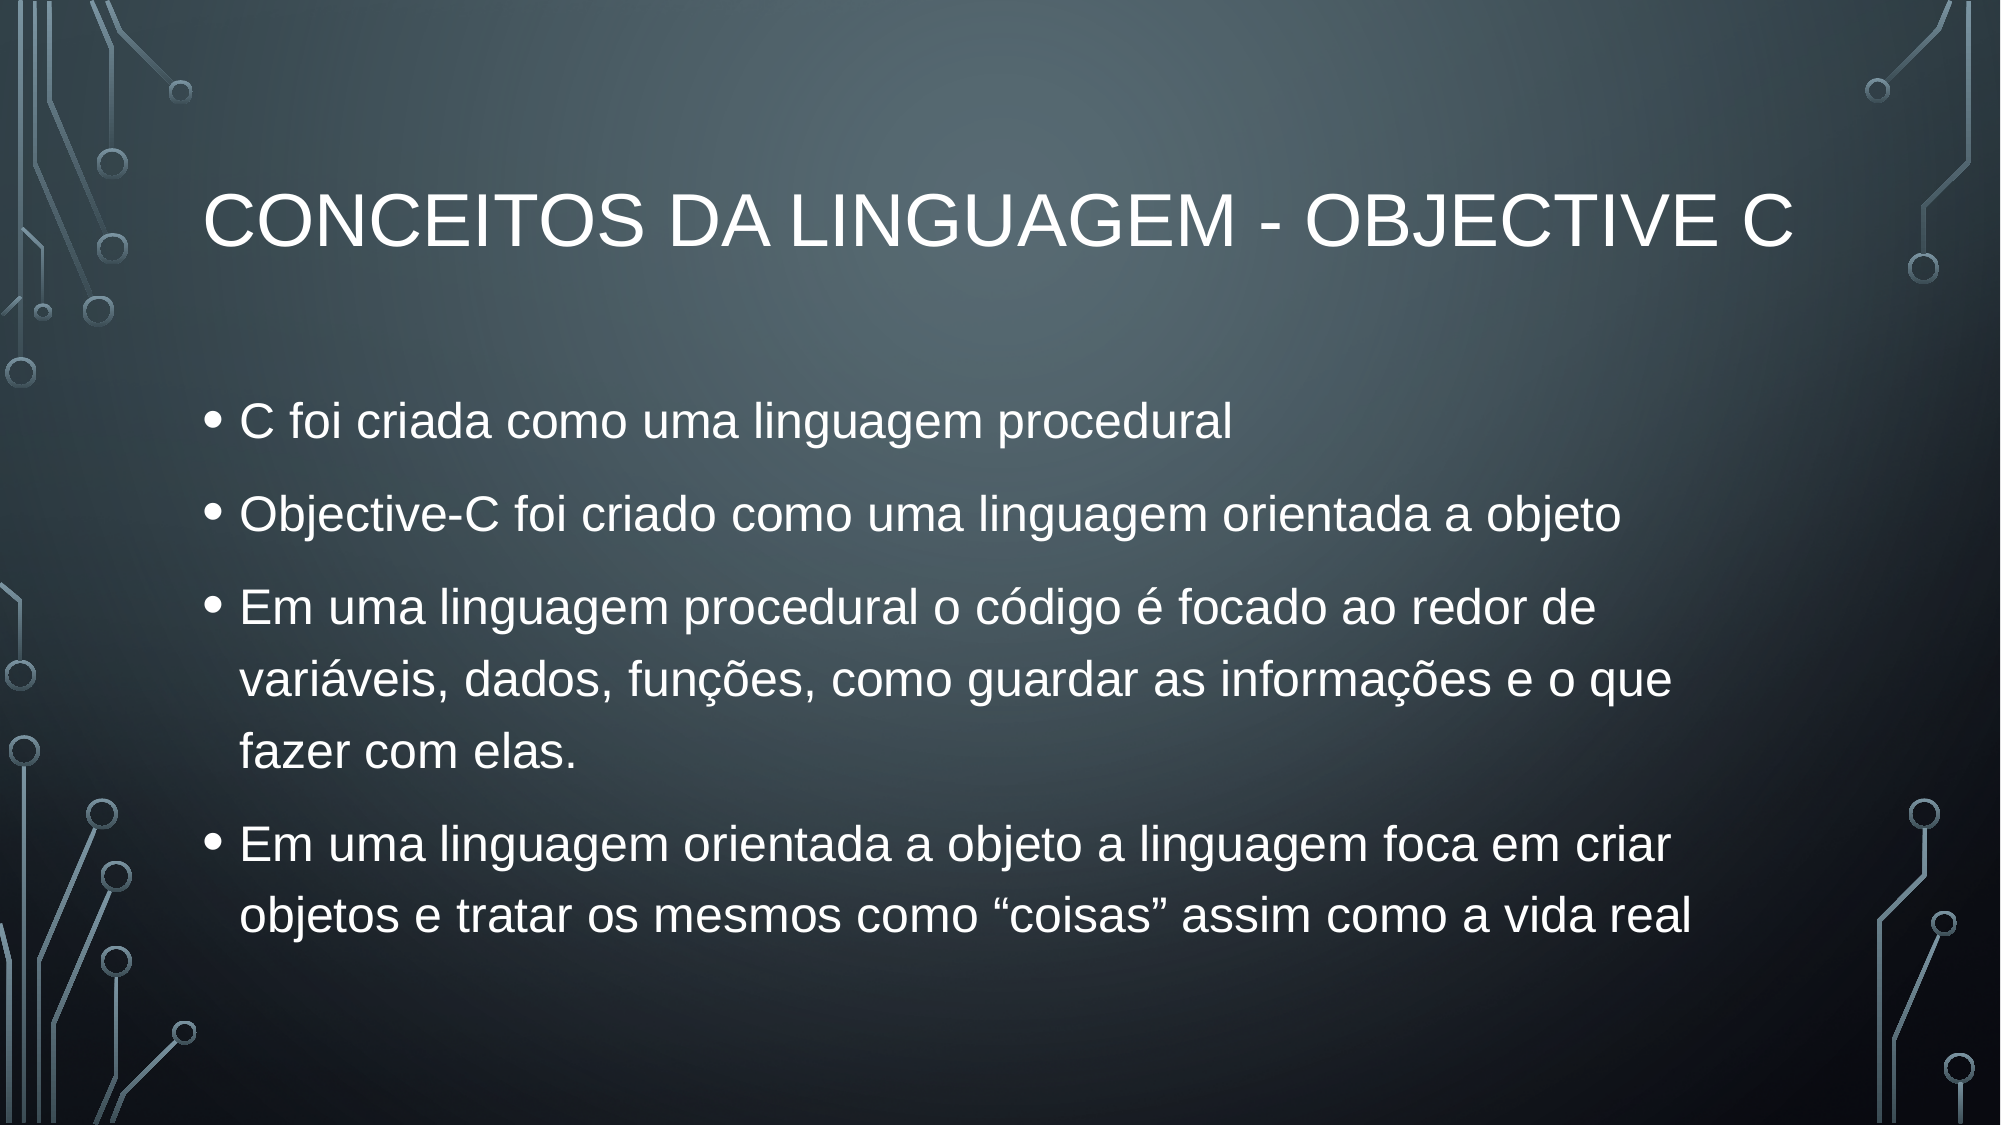

# Conceitos da linguagem - objective c
C foi criada como uma linguagem procedural
Objective-C foi criado como uma linguagem orientada a objeto
Em uma linguagem procedural o código é focado ao redor de variáveis, dados, funções, como guardar as informações e o que fazer com elas.
Em uma linguagem orientada a objeto a linguagem foca em criar objetos e tratar os mesmos como “coisas” assim como a vida real